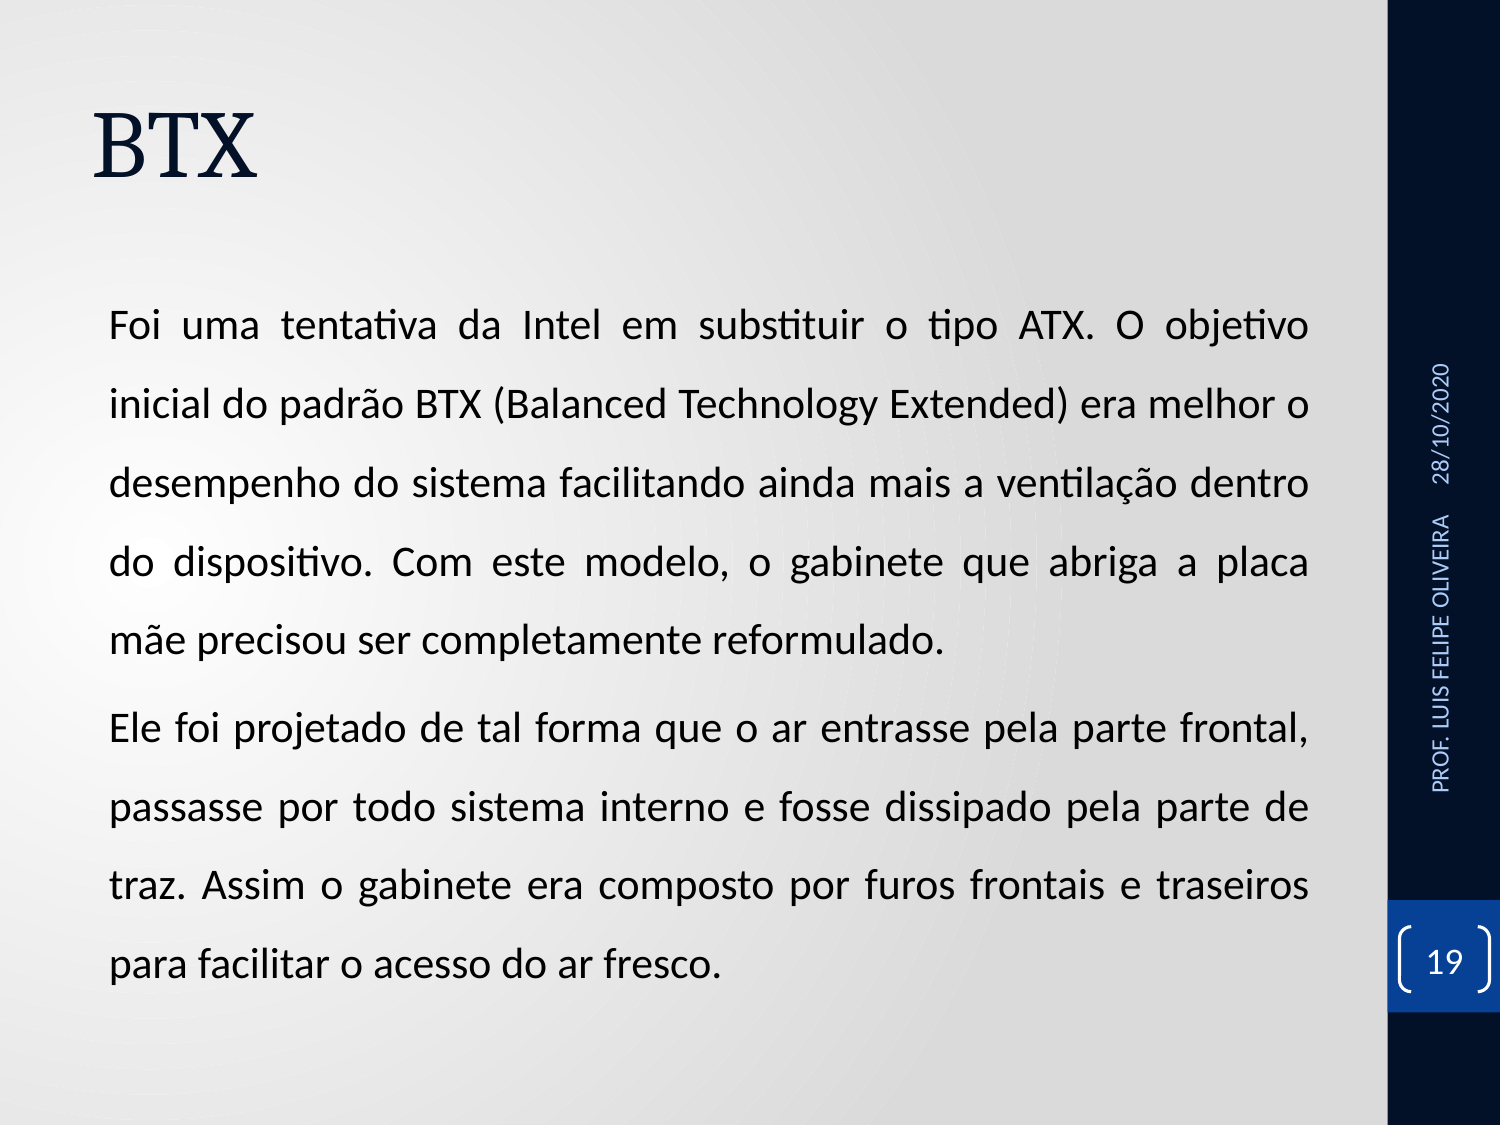

# BTX
Foi uma tentativa da Intel em substituir o tipo ATX. O objetivo inicial do padrão BTX (Balanced Technology Extended) era melhor o desempenho do sistema facilitando ainda mais a ventilação dentro do dispositivo. Com este modelo, o gabinete que abriga a placa mãe precisou ser completamente reformulado.
Ele foi projetado de tal forma que o ar entrasse pela parte frontal, passasse por todo sistema interno e fosse dissipado pela parte de traz. Assim o gabinete era composto por furos frontais e traseiros para facilitar o acesso do ar fresco.
28/10/2020
PROF. LUIS FELIPE OLIVEIRA
19